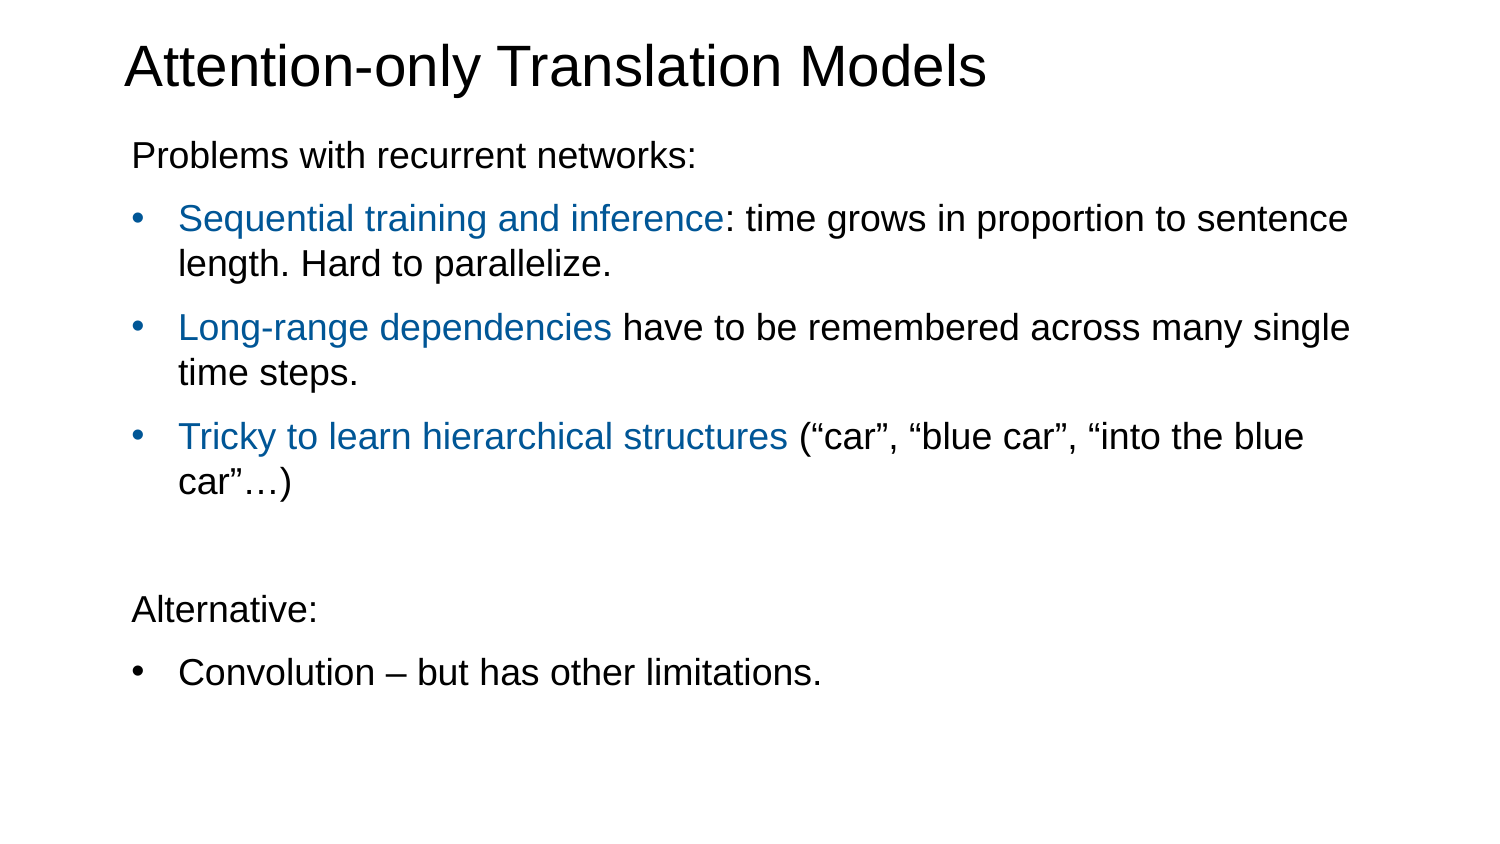

Attention-only Translation Models
Problems with recurrent networks:
Sequential training and inference: time grows in proportion to sentence length. Hard to parallelize.
Long-range dependencies have to be remembered across many single time steps.
Tricky to learn hierarchical structures (“car”, “blue car”, “into the blue car”…)

Alternative:
Convolution – but has other limitations.